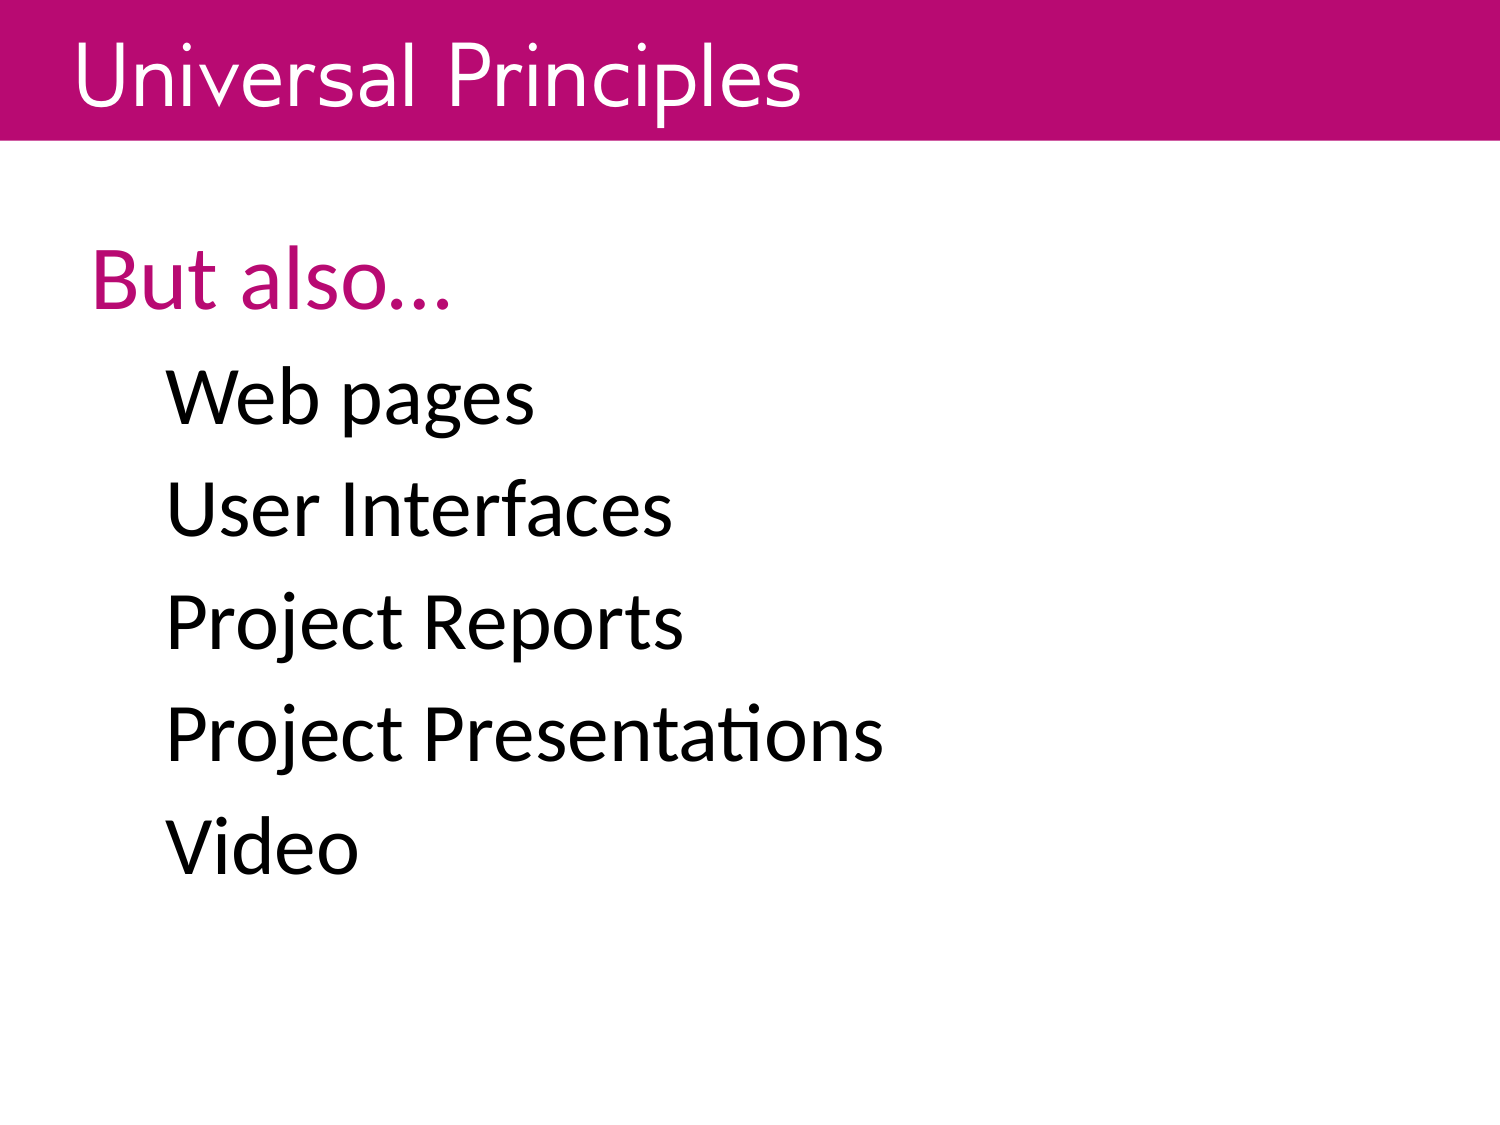

# Universal Principles
But also…
Web pages
User Interfaces
Project Reports
Project Presentations
Video